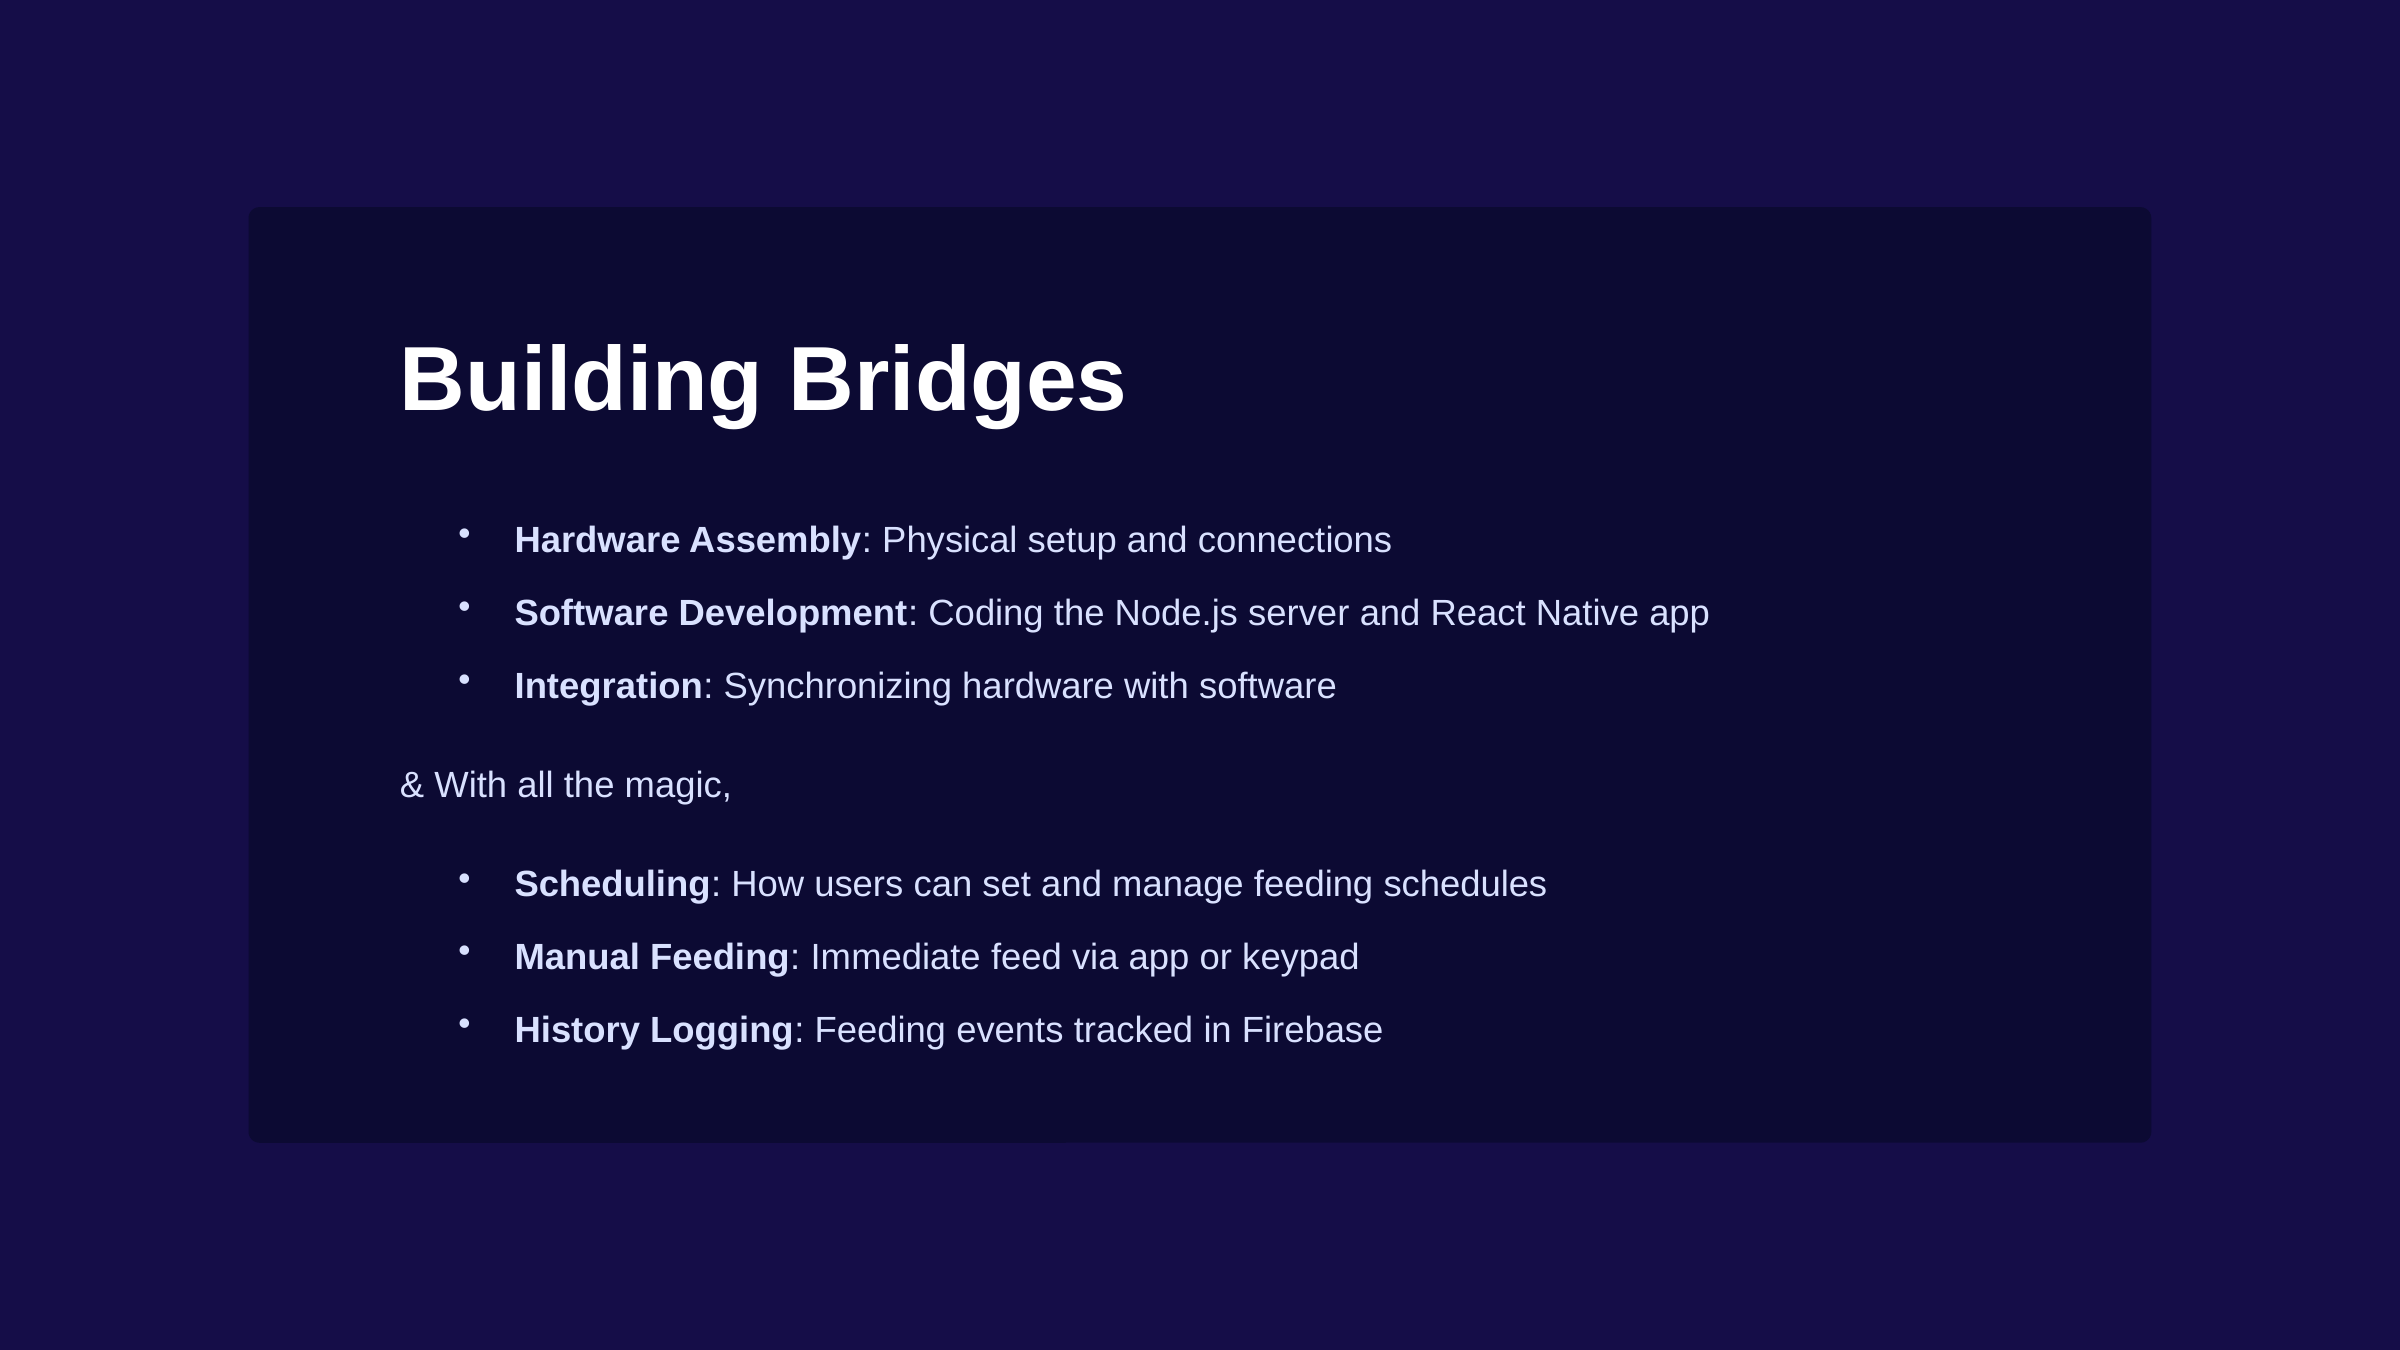

Building Bridges
Hardware Assembly: Physical setup and connections
Software Development: Coding the Node.js server and React Native app
Integration: Synchronizing hardware with software
& With all the magic,
Scheduling: How users can set and manage feeding schedules
Manual Feeding: Immediate feed via app or keypad
History Logging: Feeding events tracked in Firebase